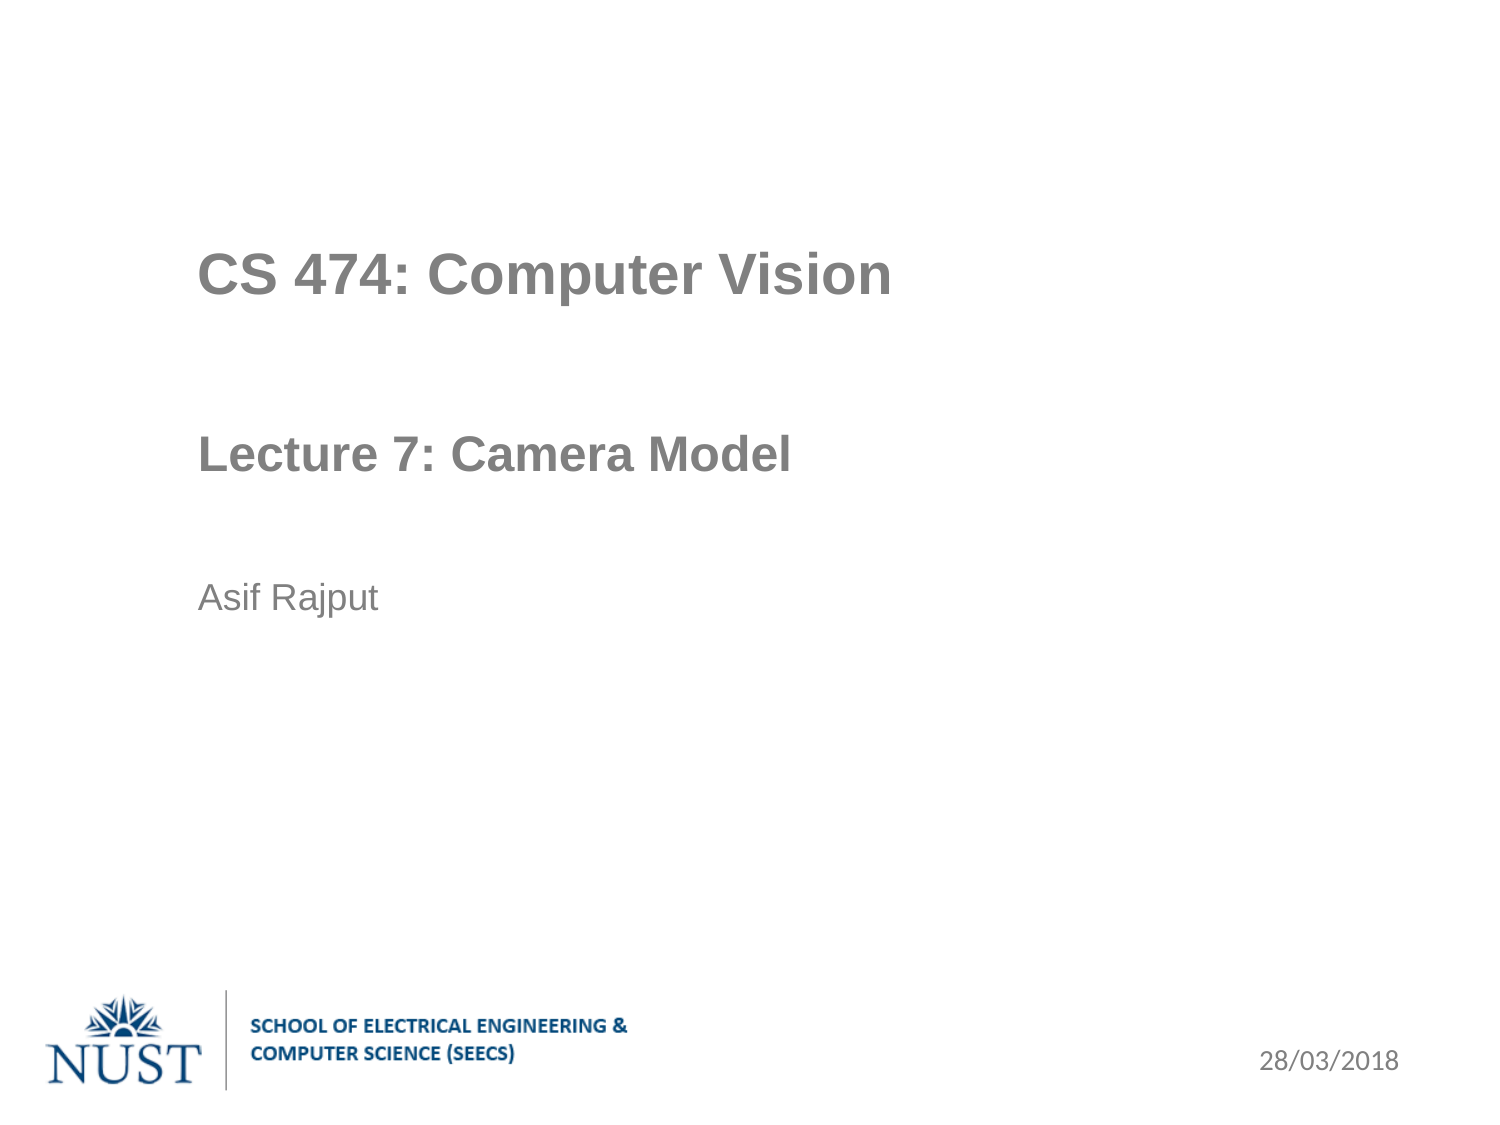

CS 474: Computer Vision
Lecture 7: Camera Model

Asif Rajput